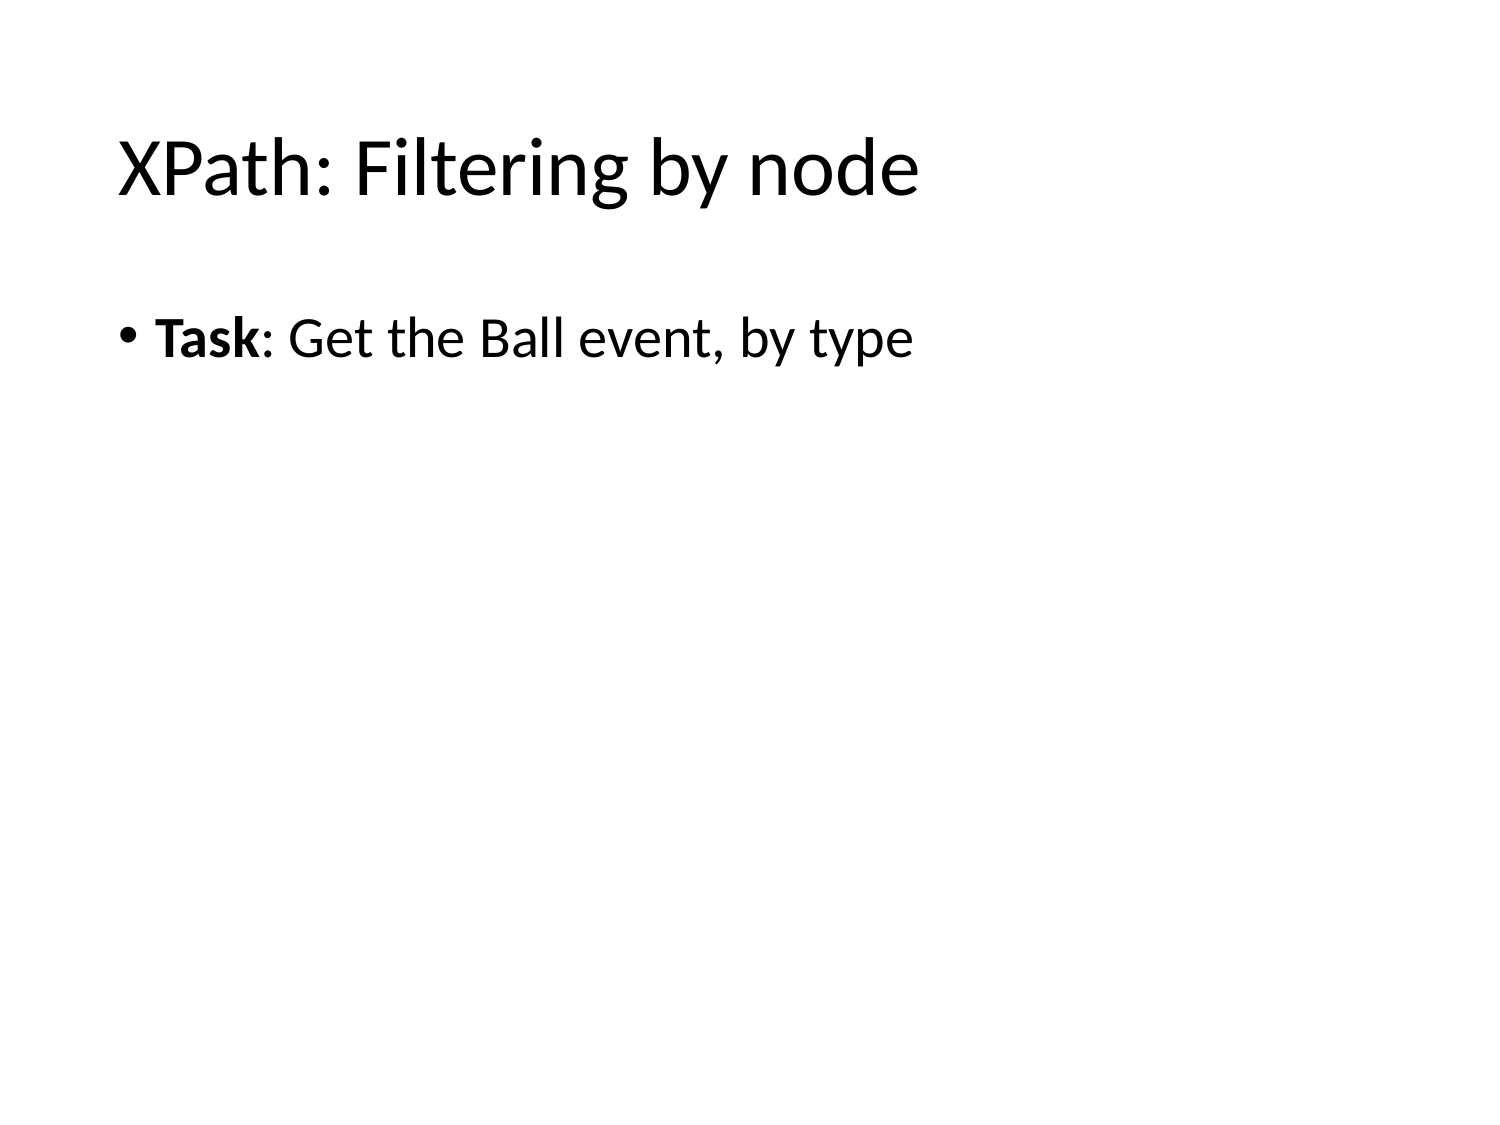

# XPath: Filtering by node
Task: Get the Ball event, by type